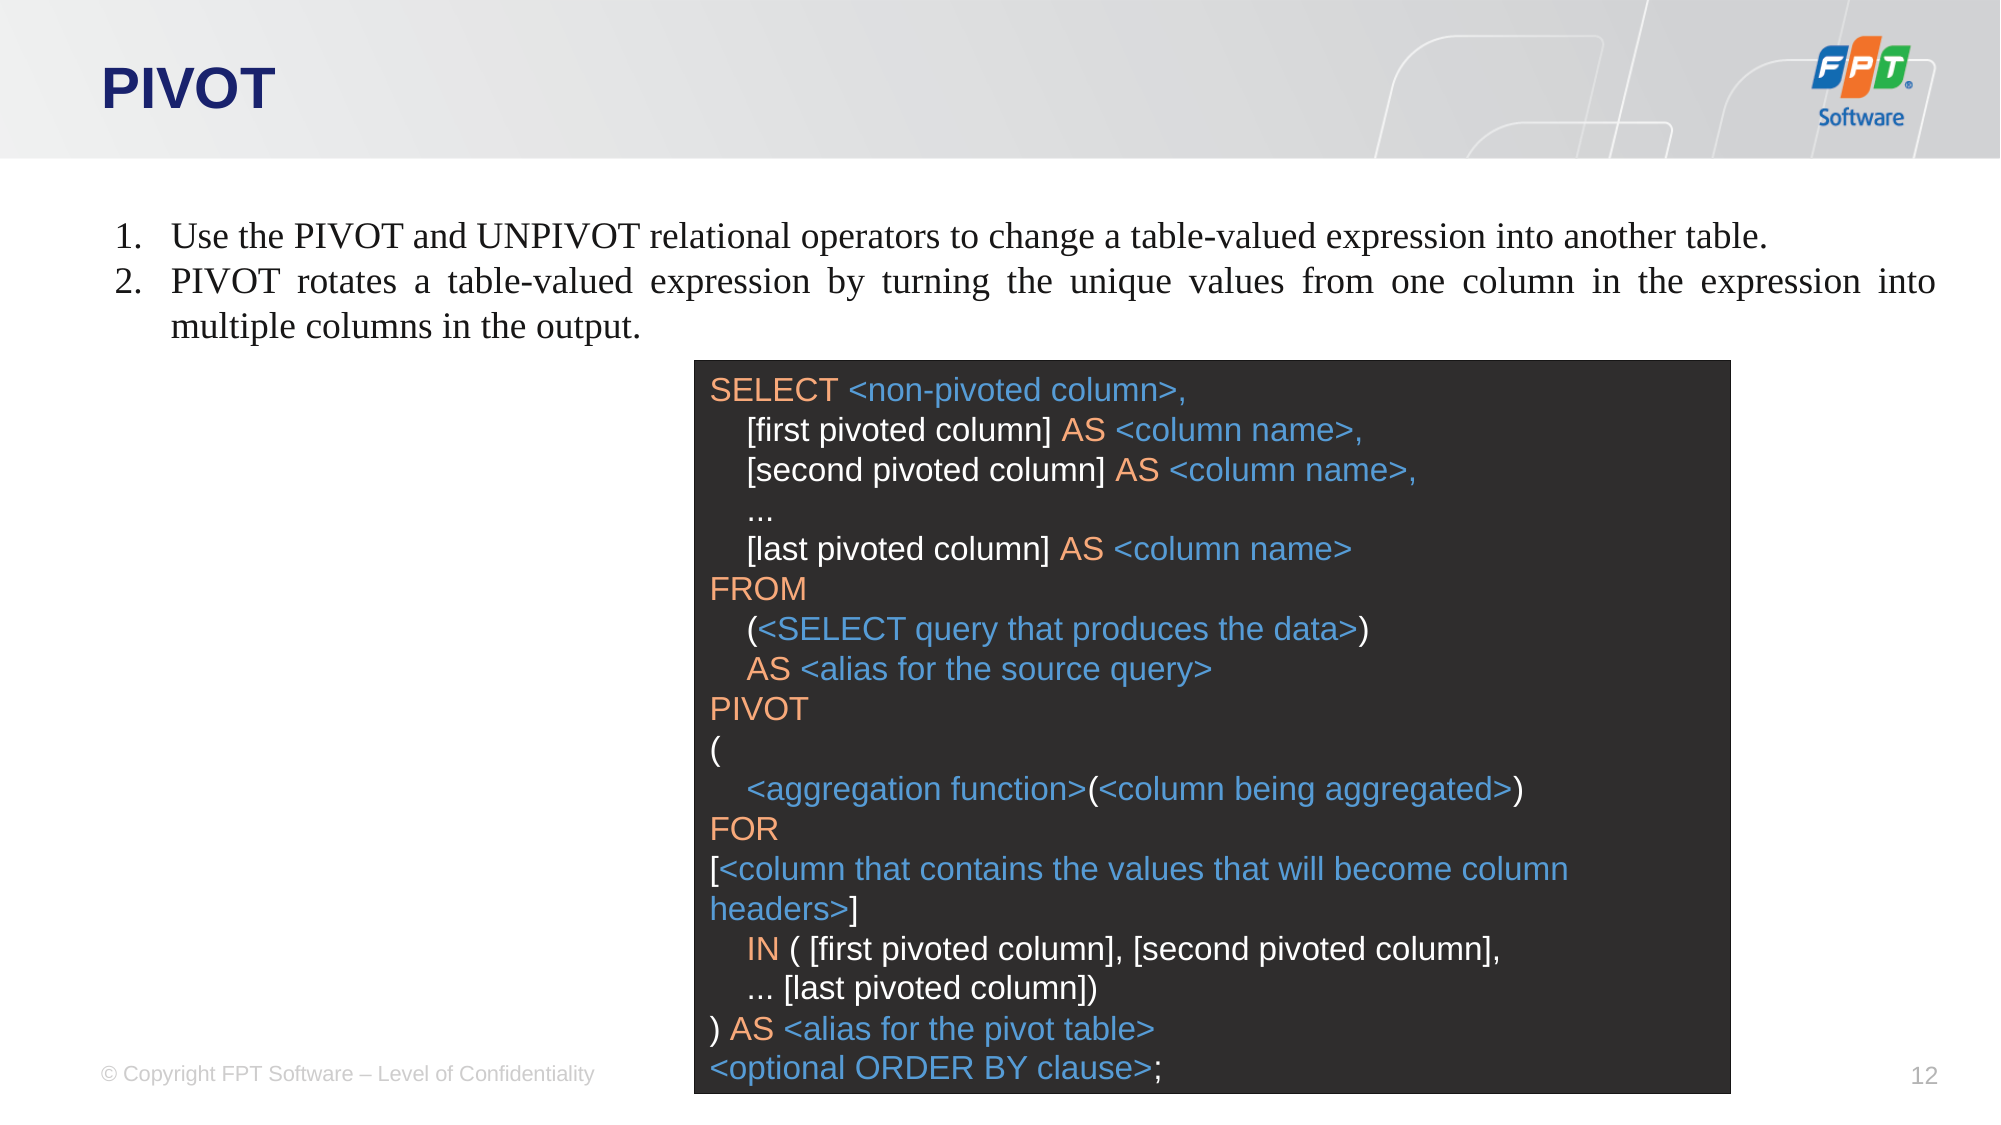

# PIVOT

Use the PIVOT and UNPIVOT relational operators to change a table-valued expression into another table.
PIVOT rotates a table-valued expression by turning the unique values from one column in the expression into multiple columns in the output.

SELECT <non-pivoted column>,
    [first pivoted column] AS <column name>,
    [second pivoted column] AS <column name>,
    ...
    [last pivoted column] AS <column name>
FROM
    (<SELECT query that produces the data>)
    AS <alias for the source query>
PIVOT
(
    <aggregation function>(<column being aggregated>)
FOR
[<column that contains the values that will become column headers>]
    IN ( [first pivoted column], [second pivoted column],
    ... [last pivoted column])
) AS <alias for the pivot table>
<optional ORDER BY clause>;

12